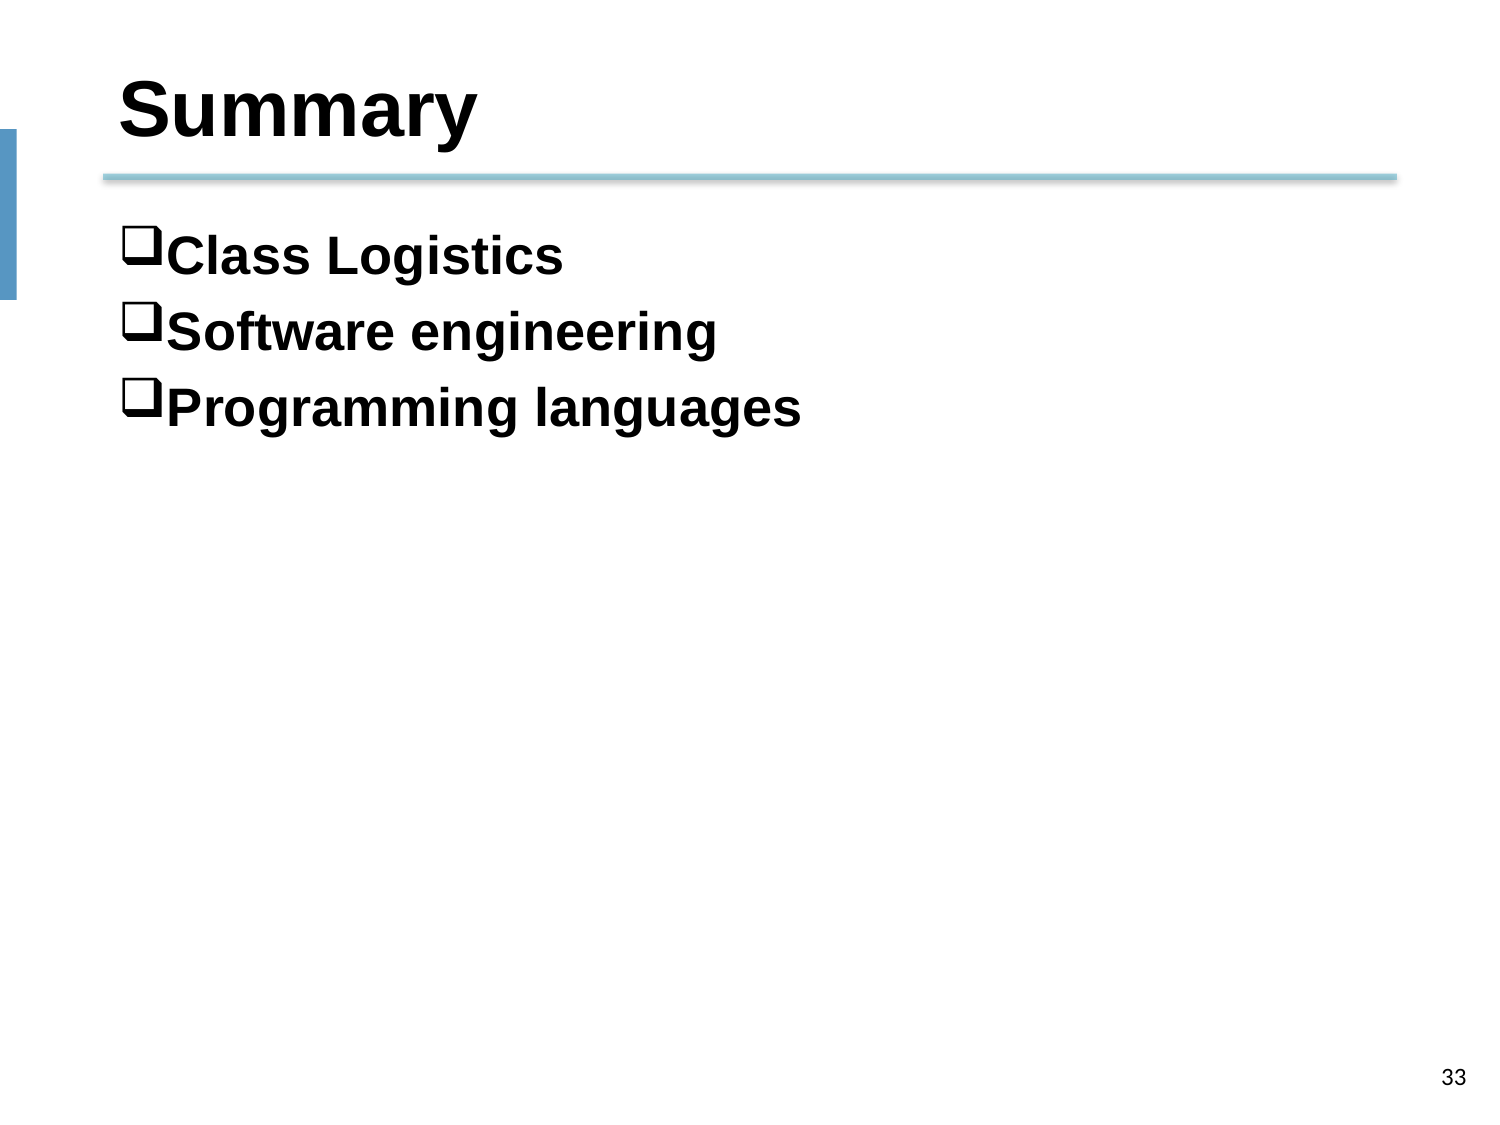

# Summary
Class Logistics
Software engineering
Programming languages

33